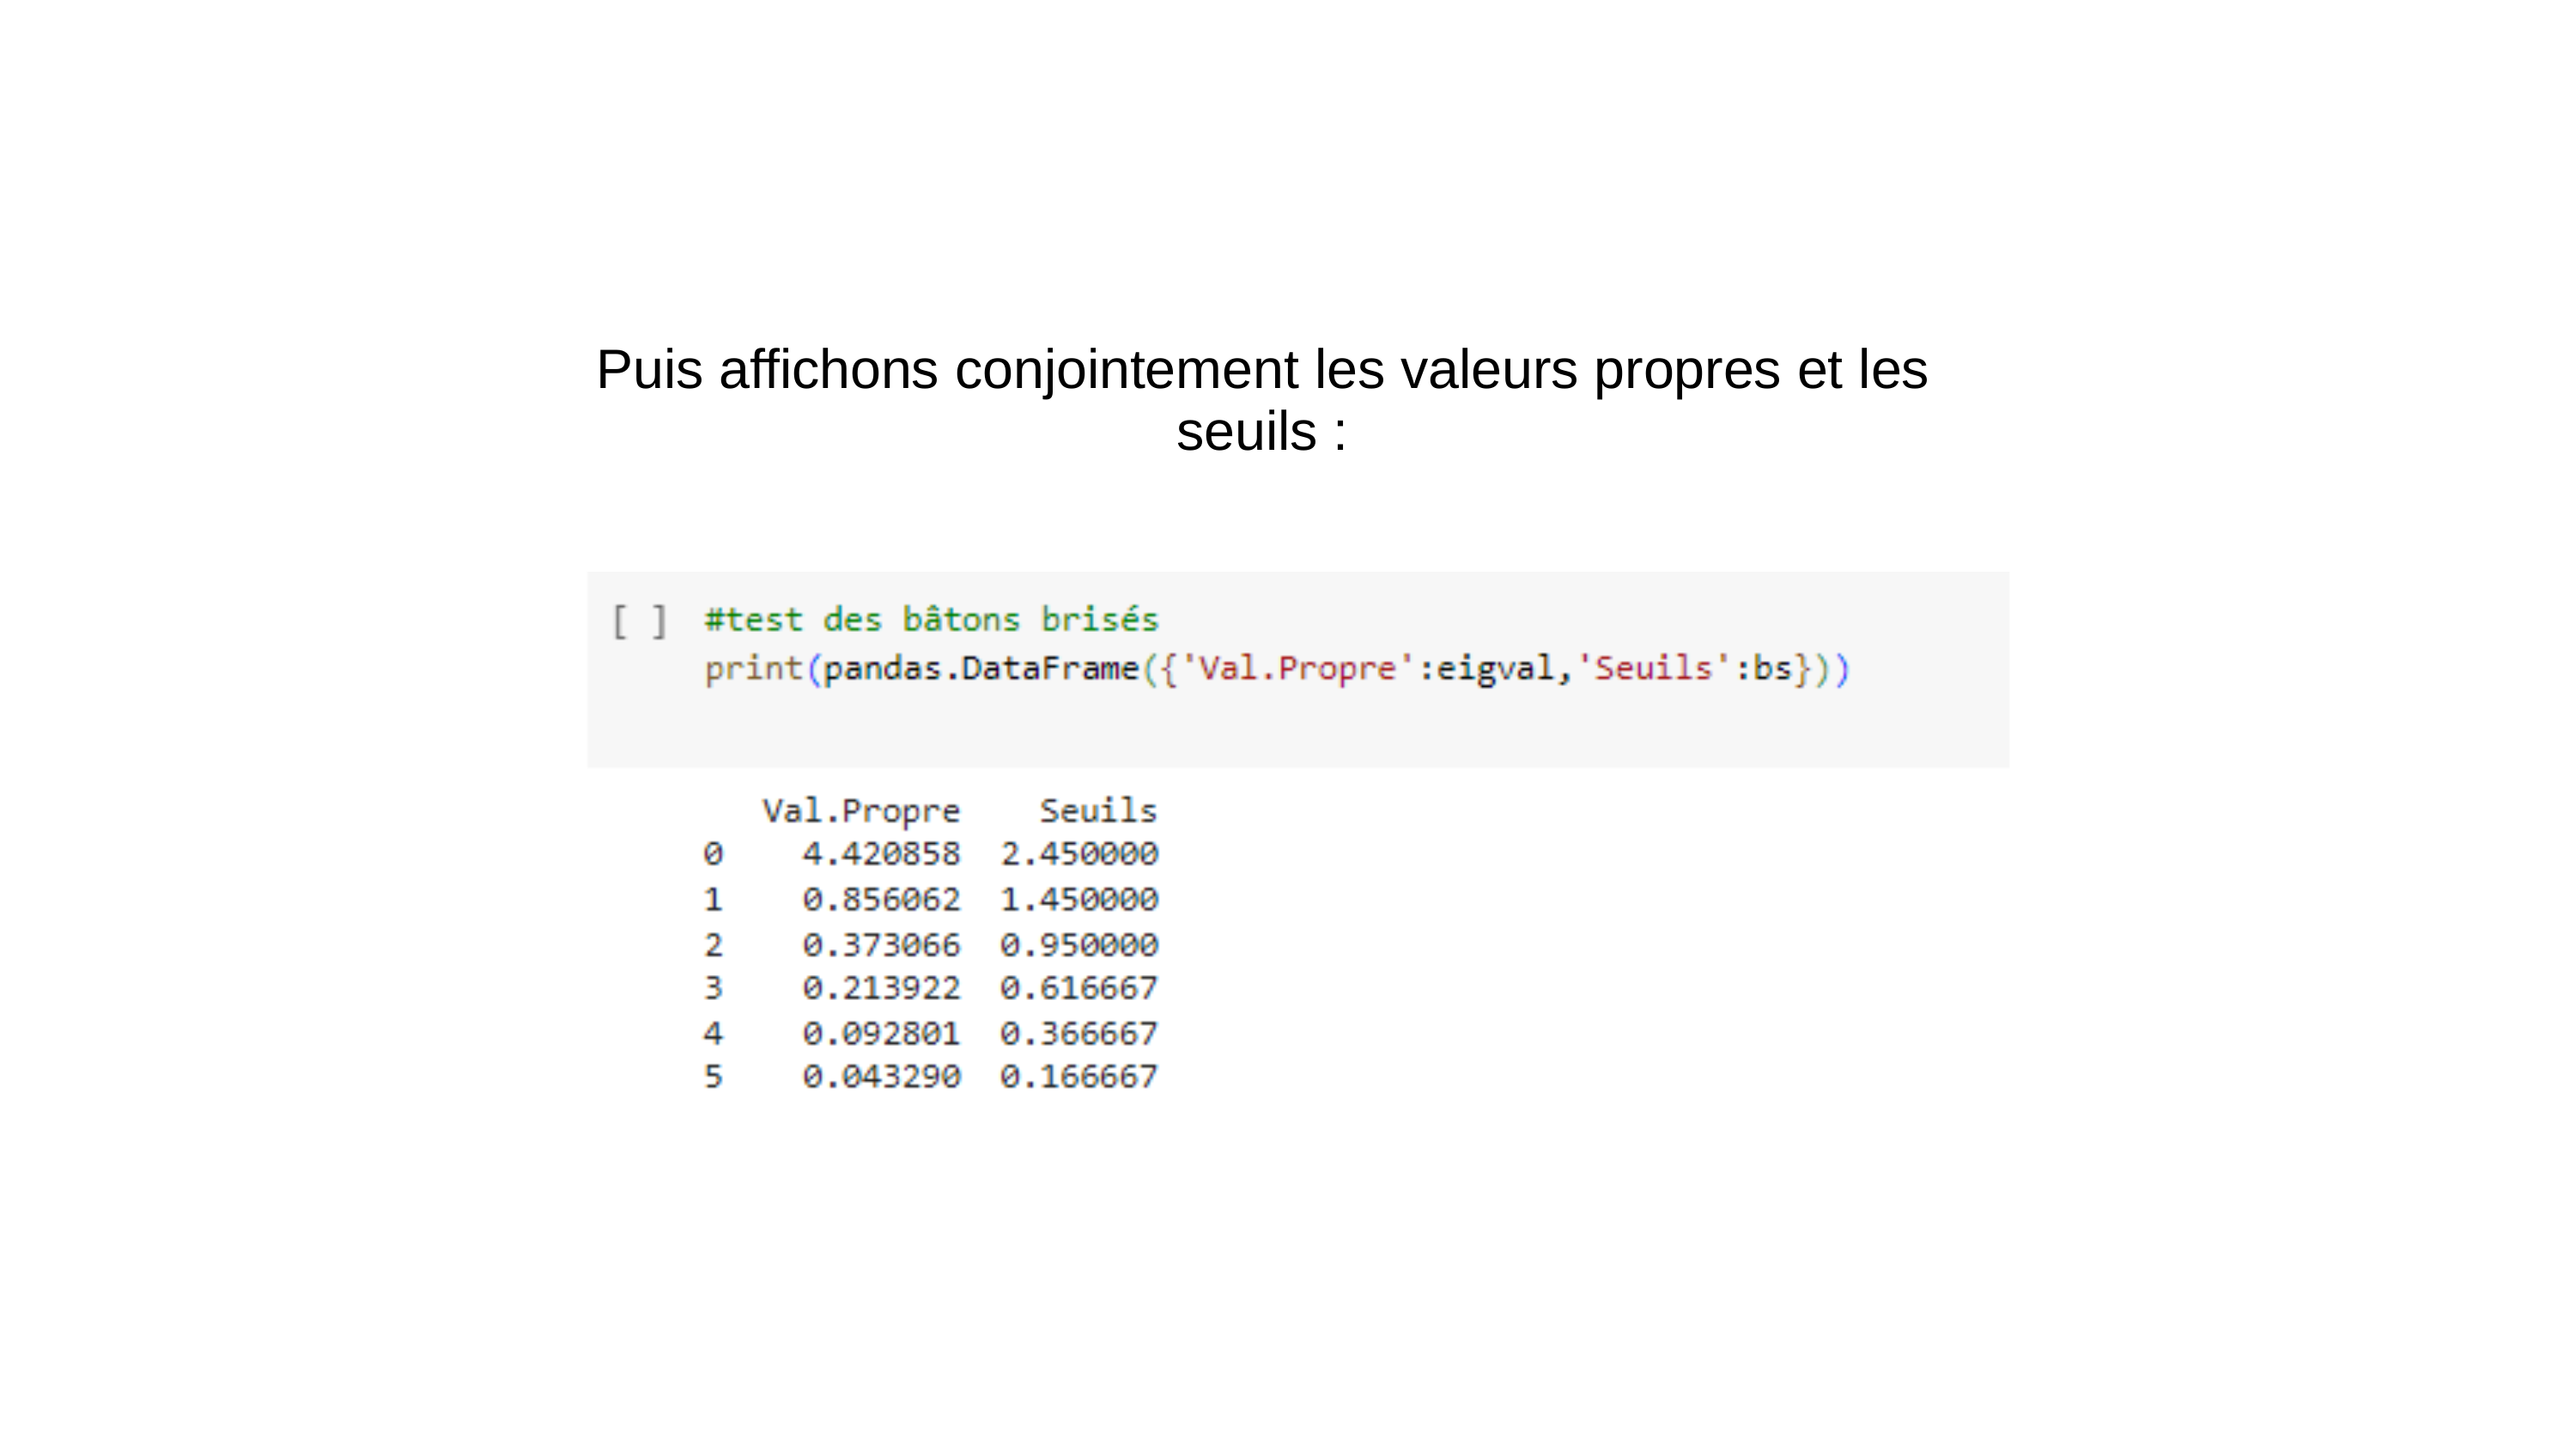

Puis affichons conjointement les valeurs propres et les seuils :